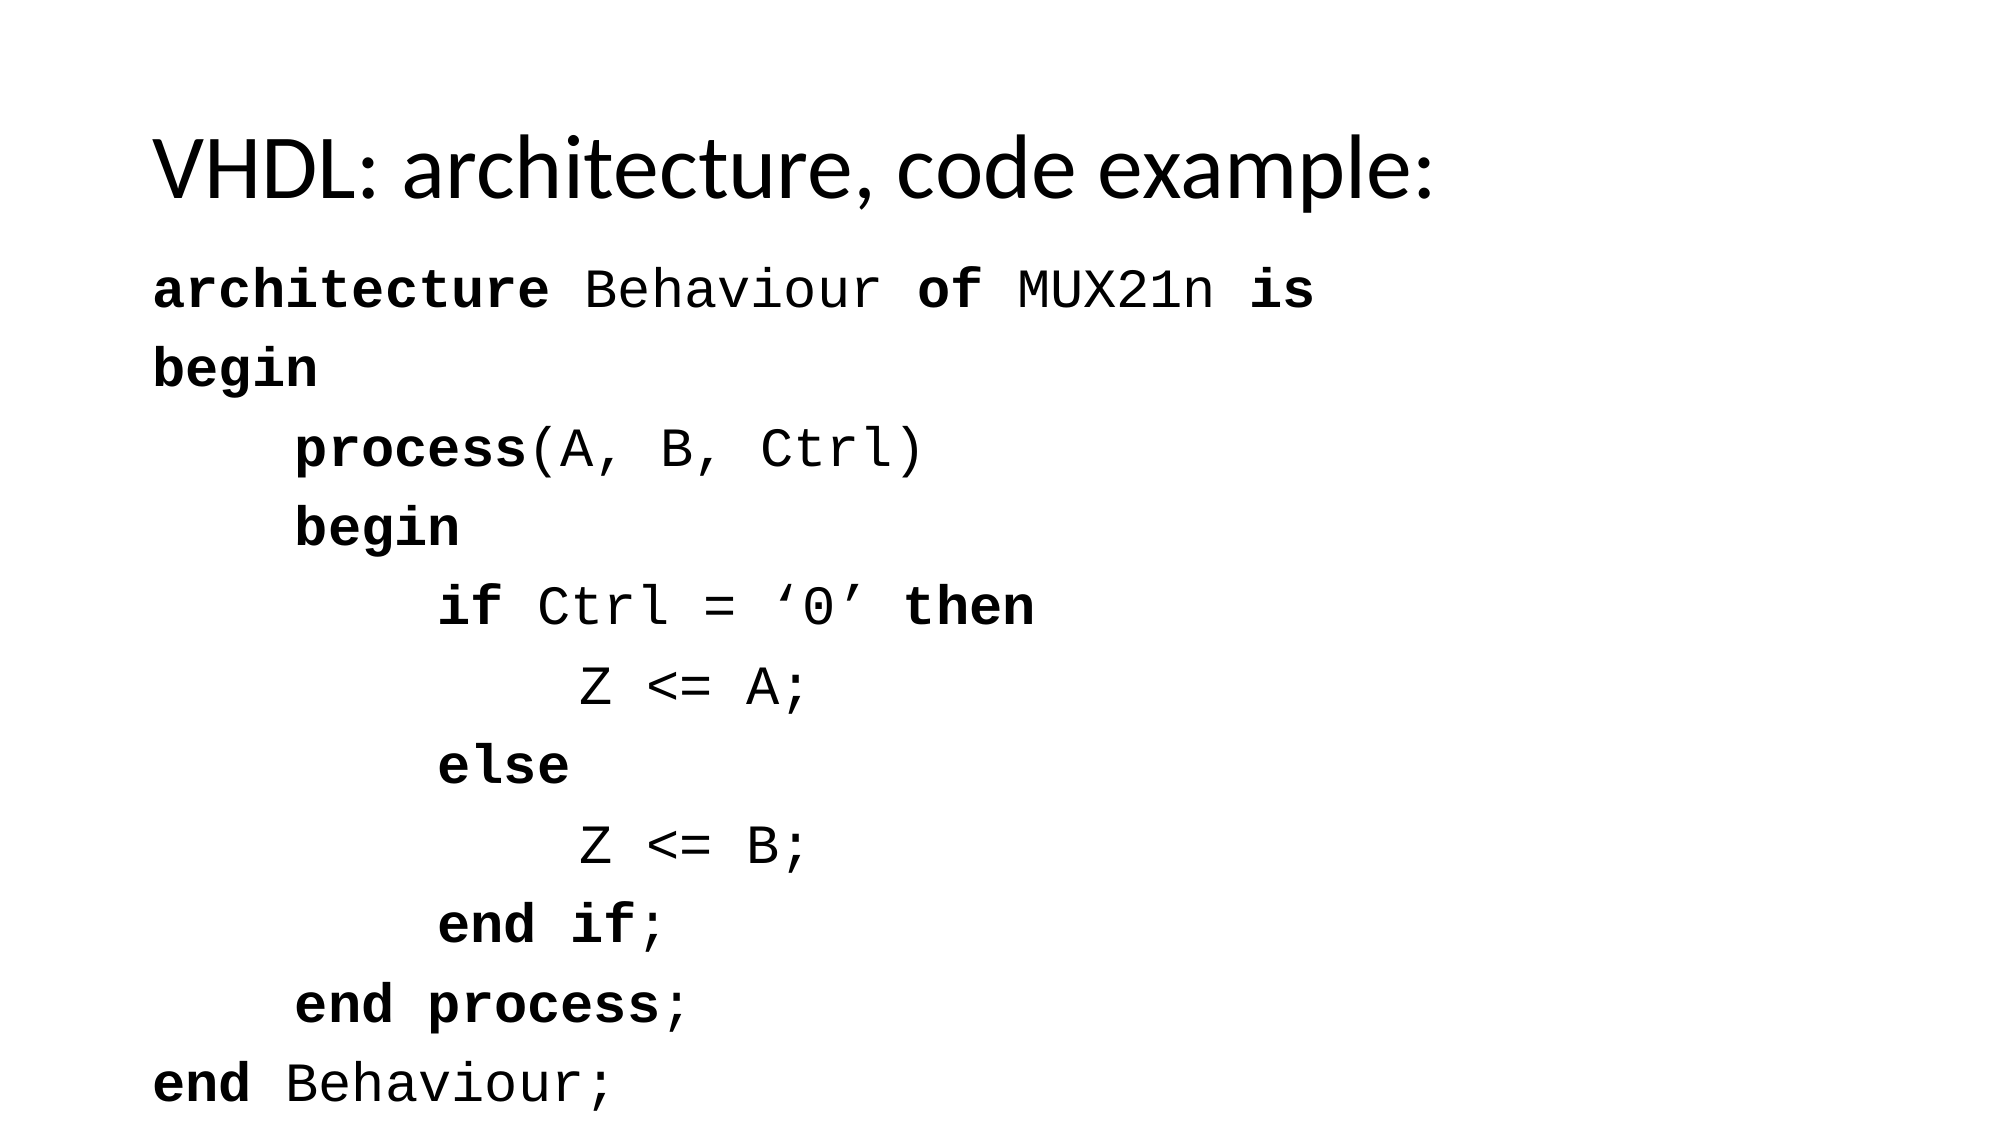

# VHDL: architecture, code example:
architecture Behaviour of MUX21n is
begin
	process(A, B, Ctrl)
	begin
		if Ctrl = ‘0’ then
			Z <= A;
		else
			Z <= B;
		end if;
	end process;
end Behaviour;